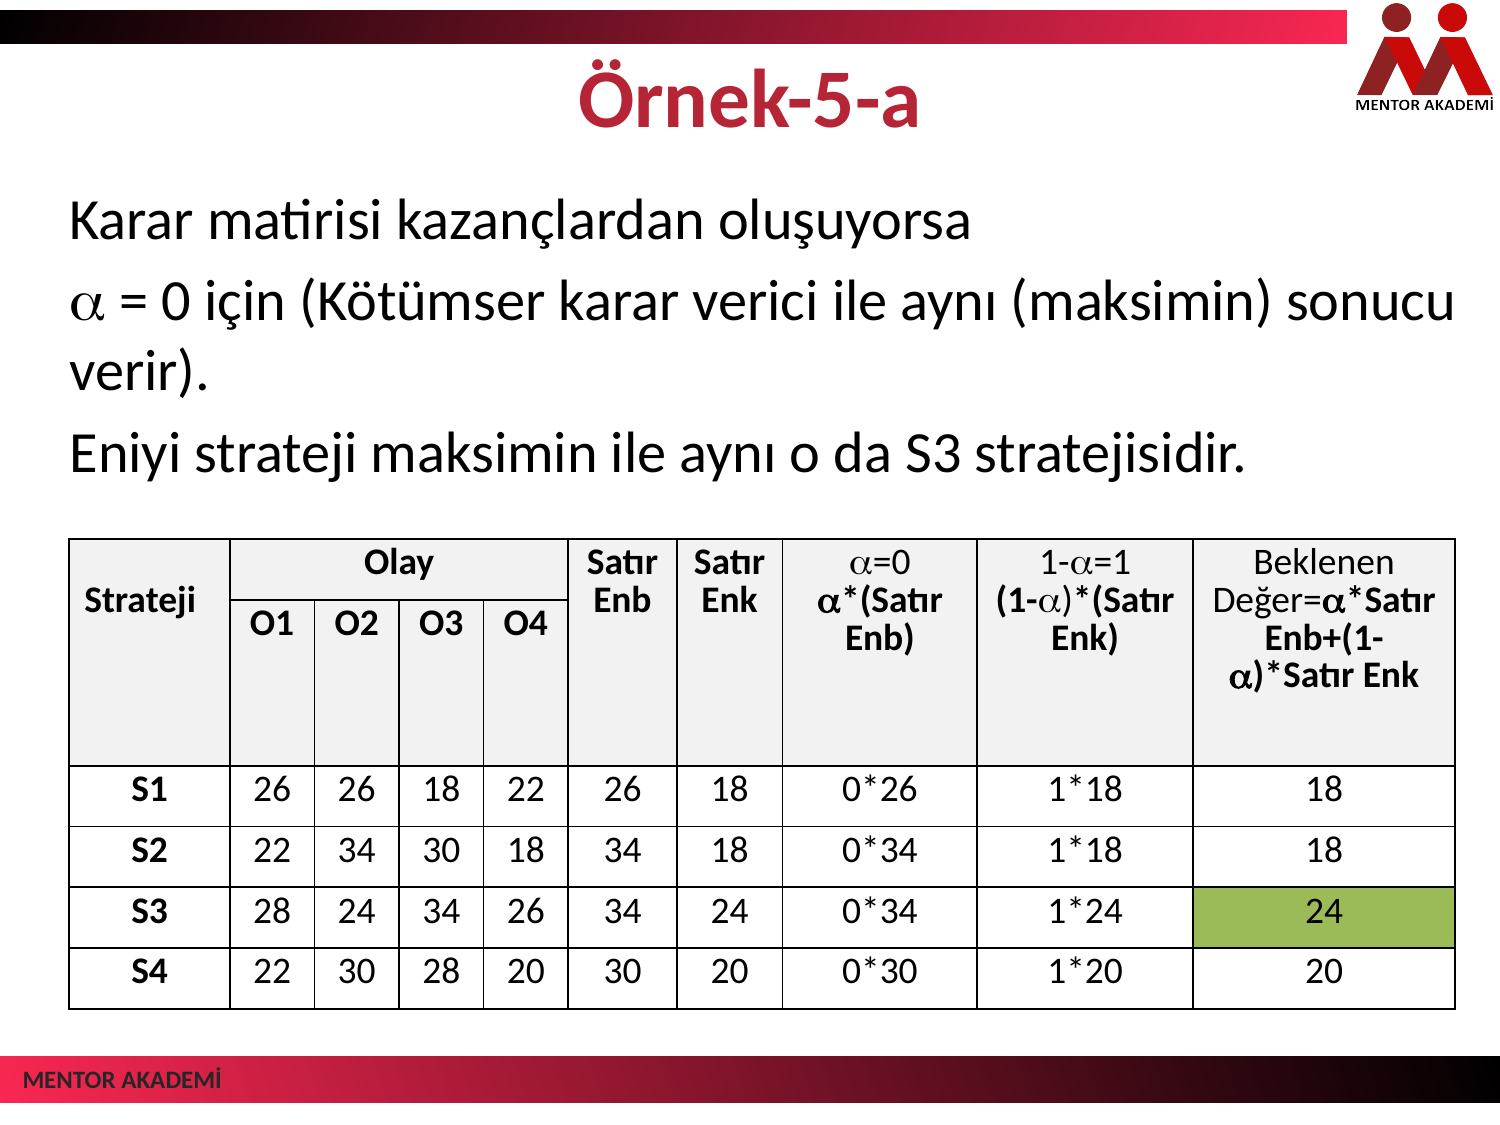

# Örnek-5-a
Karar matirisi kazançlardan oluşuyorsa
α = 0 için (Kötümser karar verici ile aynı (maksimin) sonucu verir).
Eniyi strateji maksimin ile aynı o da S3 stratejisidir.

| Strateji | Olay |  |  |  | Satır Enb | Satır Enk | α=0 α\*(Satır Enb) | 1-α=1 (1-α)\*(Satır Enk) | Beklenen Değer=α\*Satır Enb+(1-α)\*Satır Enk |
| --- | --- | --- | --- | --- | --- | --- | --- | --- | --- |
|  | O1 | O2 | O3 | O4 |  |  |  |  |  |
| S1 | 26 | 26 | 18 | 22 | 26 | 18 | 0\*26 | 1\*18 | 18 |
| S2 | 22 | 34 | 30 | 18 | 34 | 18 | 0\*34 | 1\*18 | 18 |
| S3 | 28 | 24 | 34 | 26 | 34 | 24 | 0\*34 | 1\*24 | 24 |
| S4 | 22 | 30 | 28 | 20 | 30 | 20 | 0\*30 | 1\*20 | 20 |